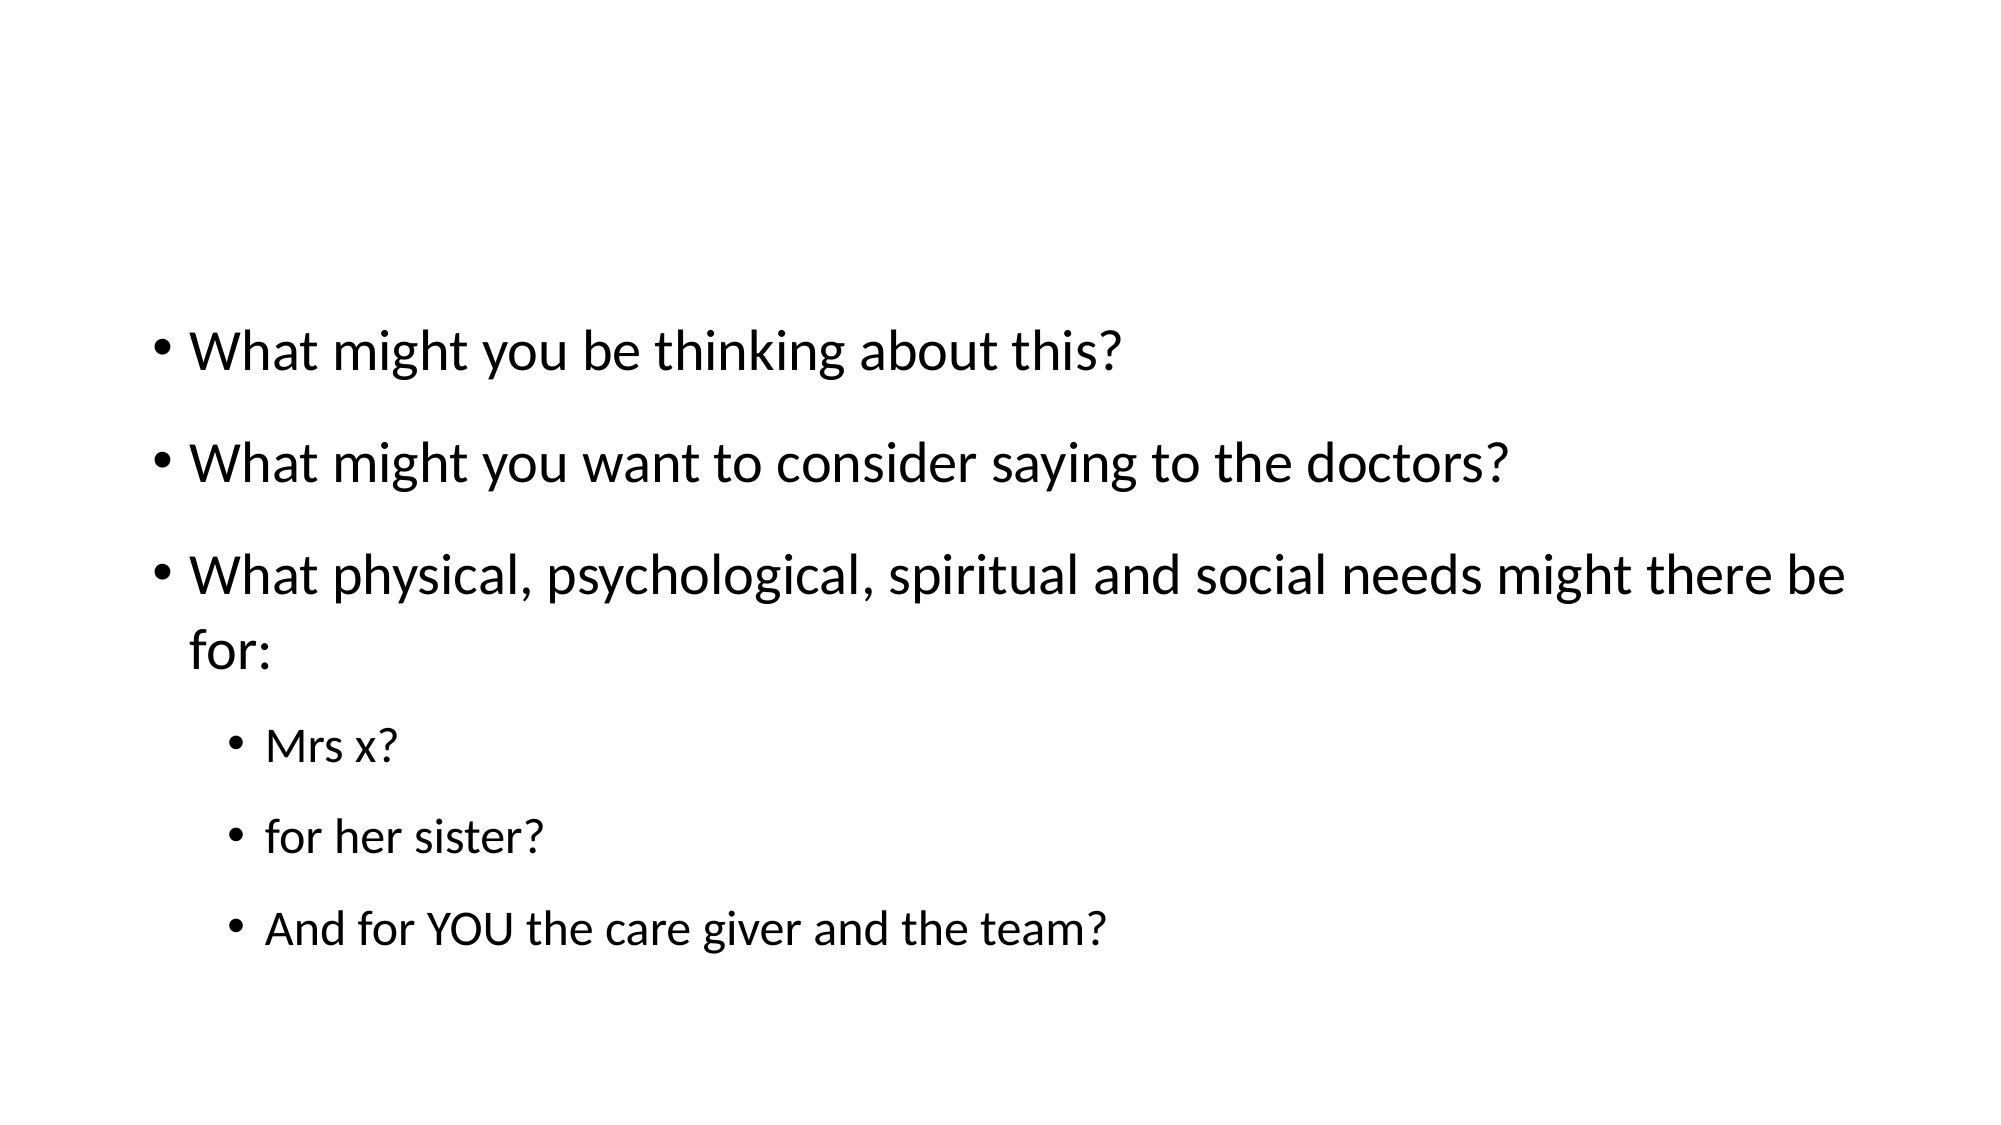

What might you be thinking about this?
What might you want to consider saying to the doctors?
What physical, psychological, spiritual and social needs might there be for:
Mrs x?
for her sister?
And for YOU the care giver and the team?